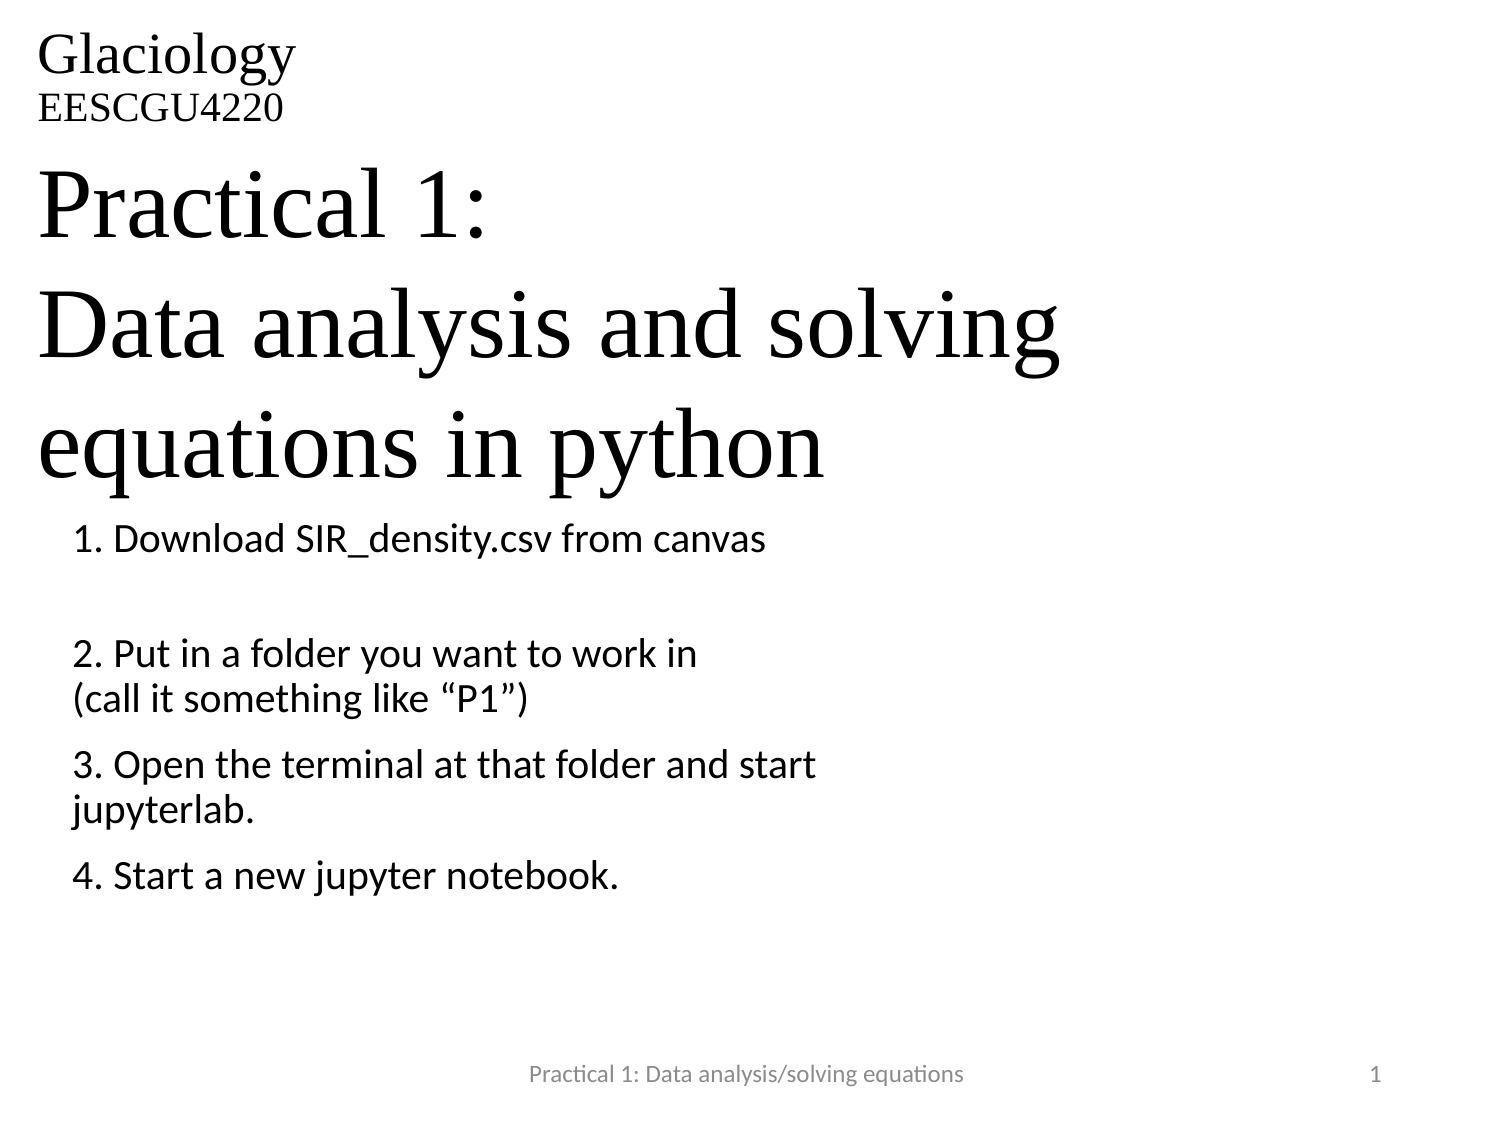

Glaciology
EESCGU4220
Practical 1:
Data analysis and solving equations in python
1. Download SIR_density.csv from canvas
2. Put in a folder you want to work in
(call it something like “P1”)
3. Open the terminal at that folder and start jupyterlab.
4. Start a new jupyter notebook.

Practical 1: Data analysis/solving equations
1